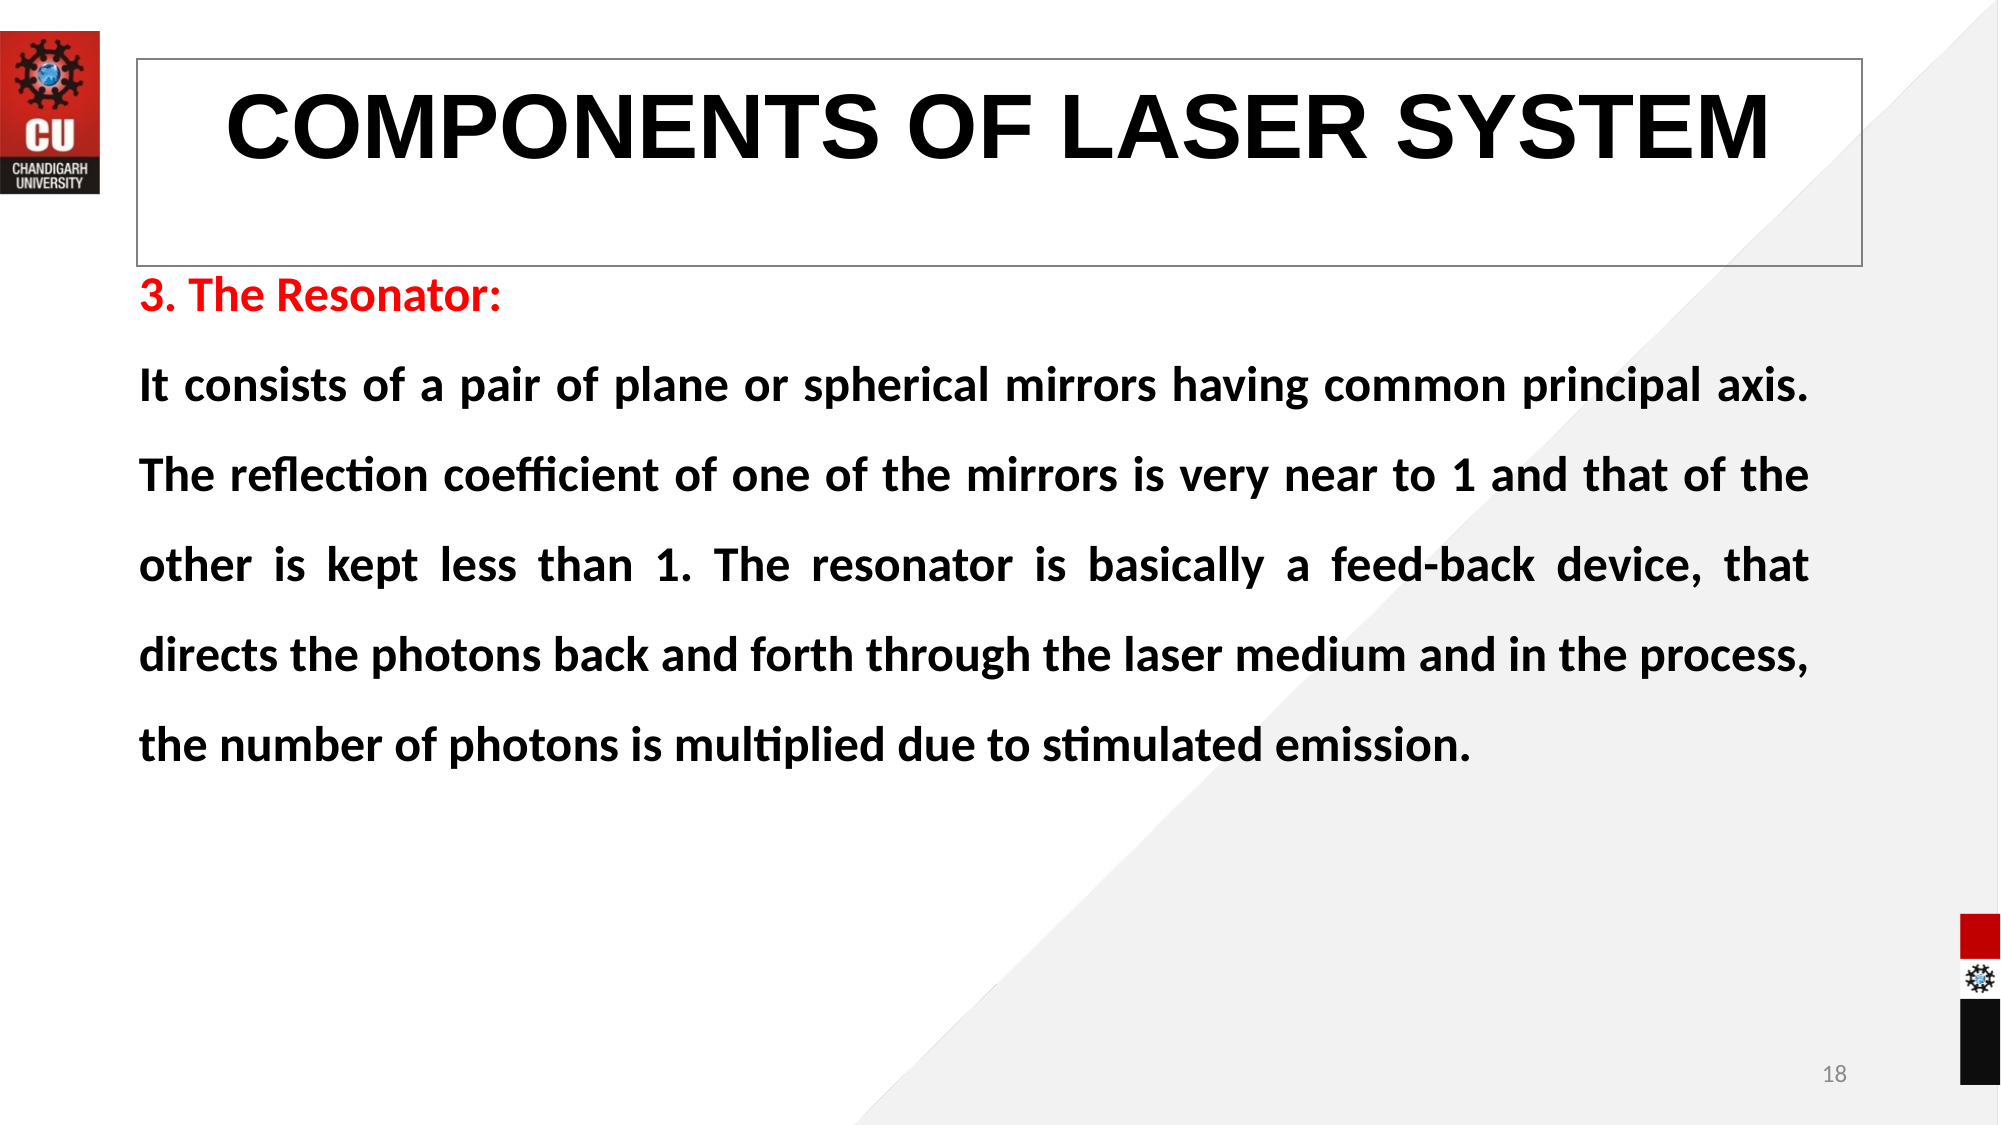

COMPONENTS OF LASER SYSTEM

3. The Resonator:
It consists of a pair of plane or spherical mirrors having common principal axis. The reflection coefficient of one of the mirrors is very near to 1 and that of the other is kept less than 1. The resonator is basically a feed-back device, that directs the photons back and forth through the laser medium and in the process, the number of photons is multiplied due to stimulated emission.
18